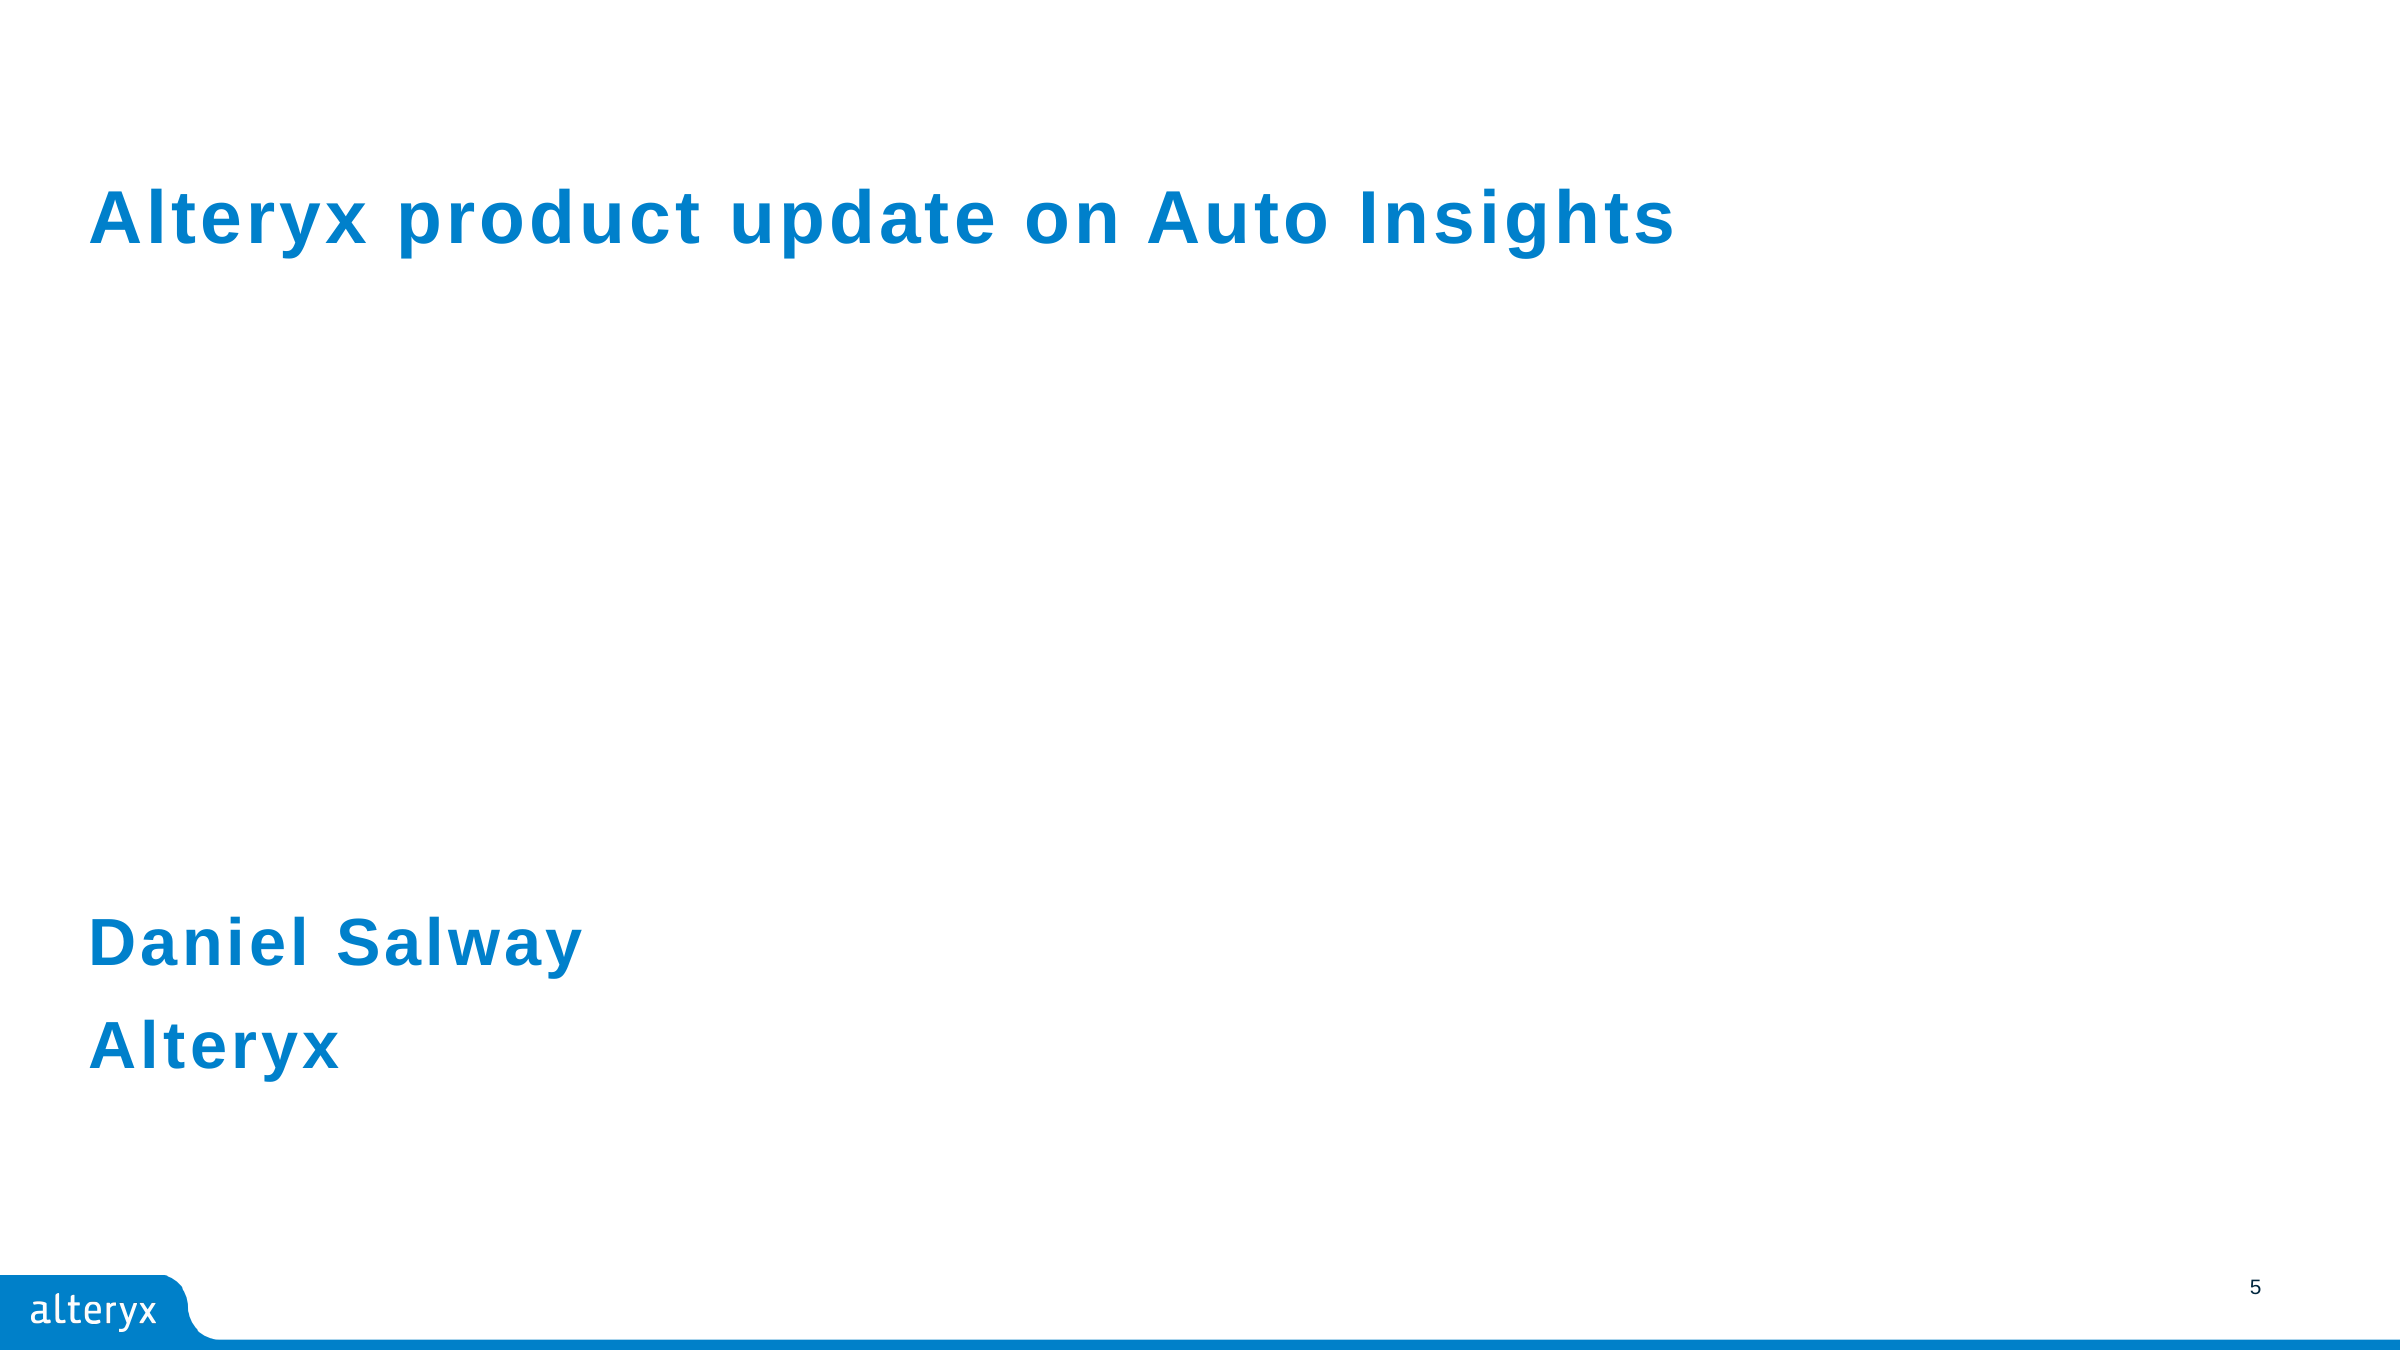

# Alteryx product update on Auto Insights
Daniel Salway
Alteryx
5